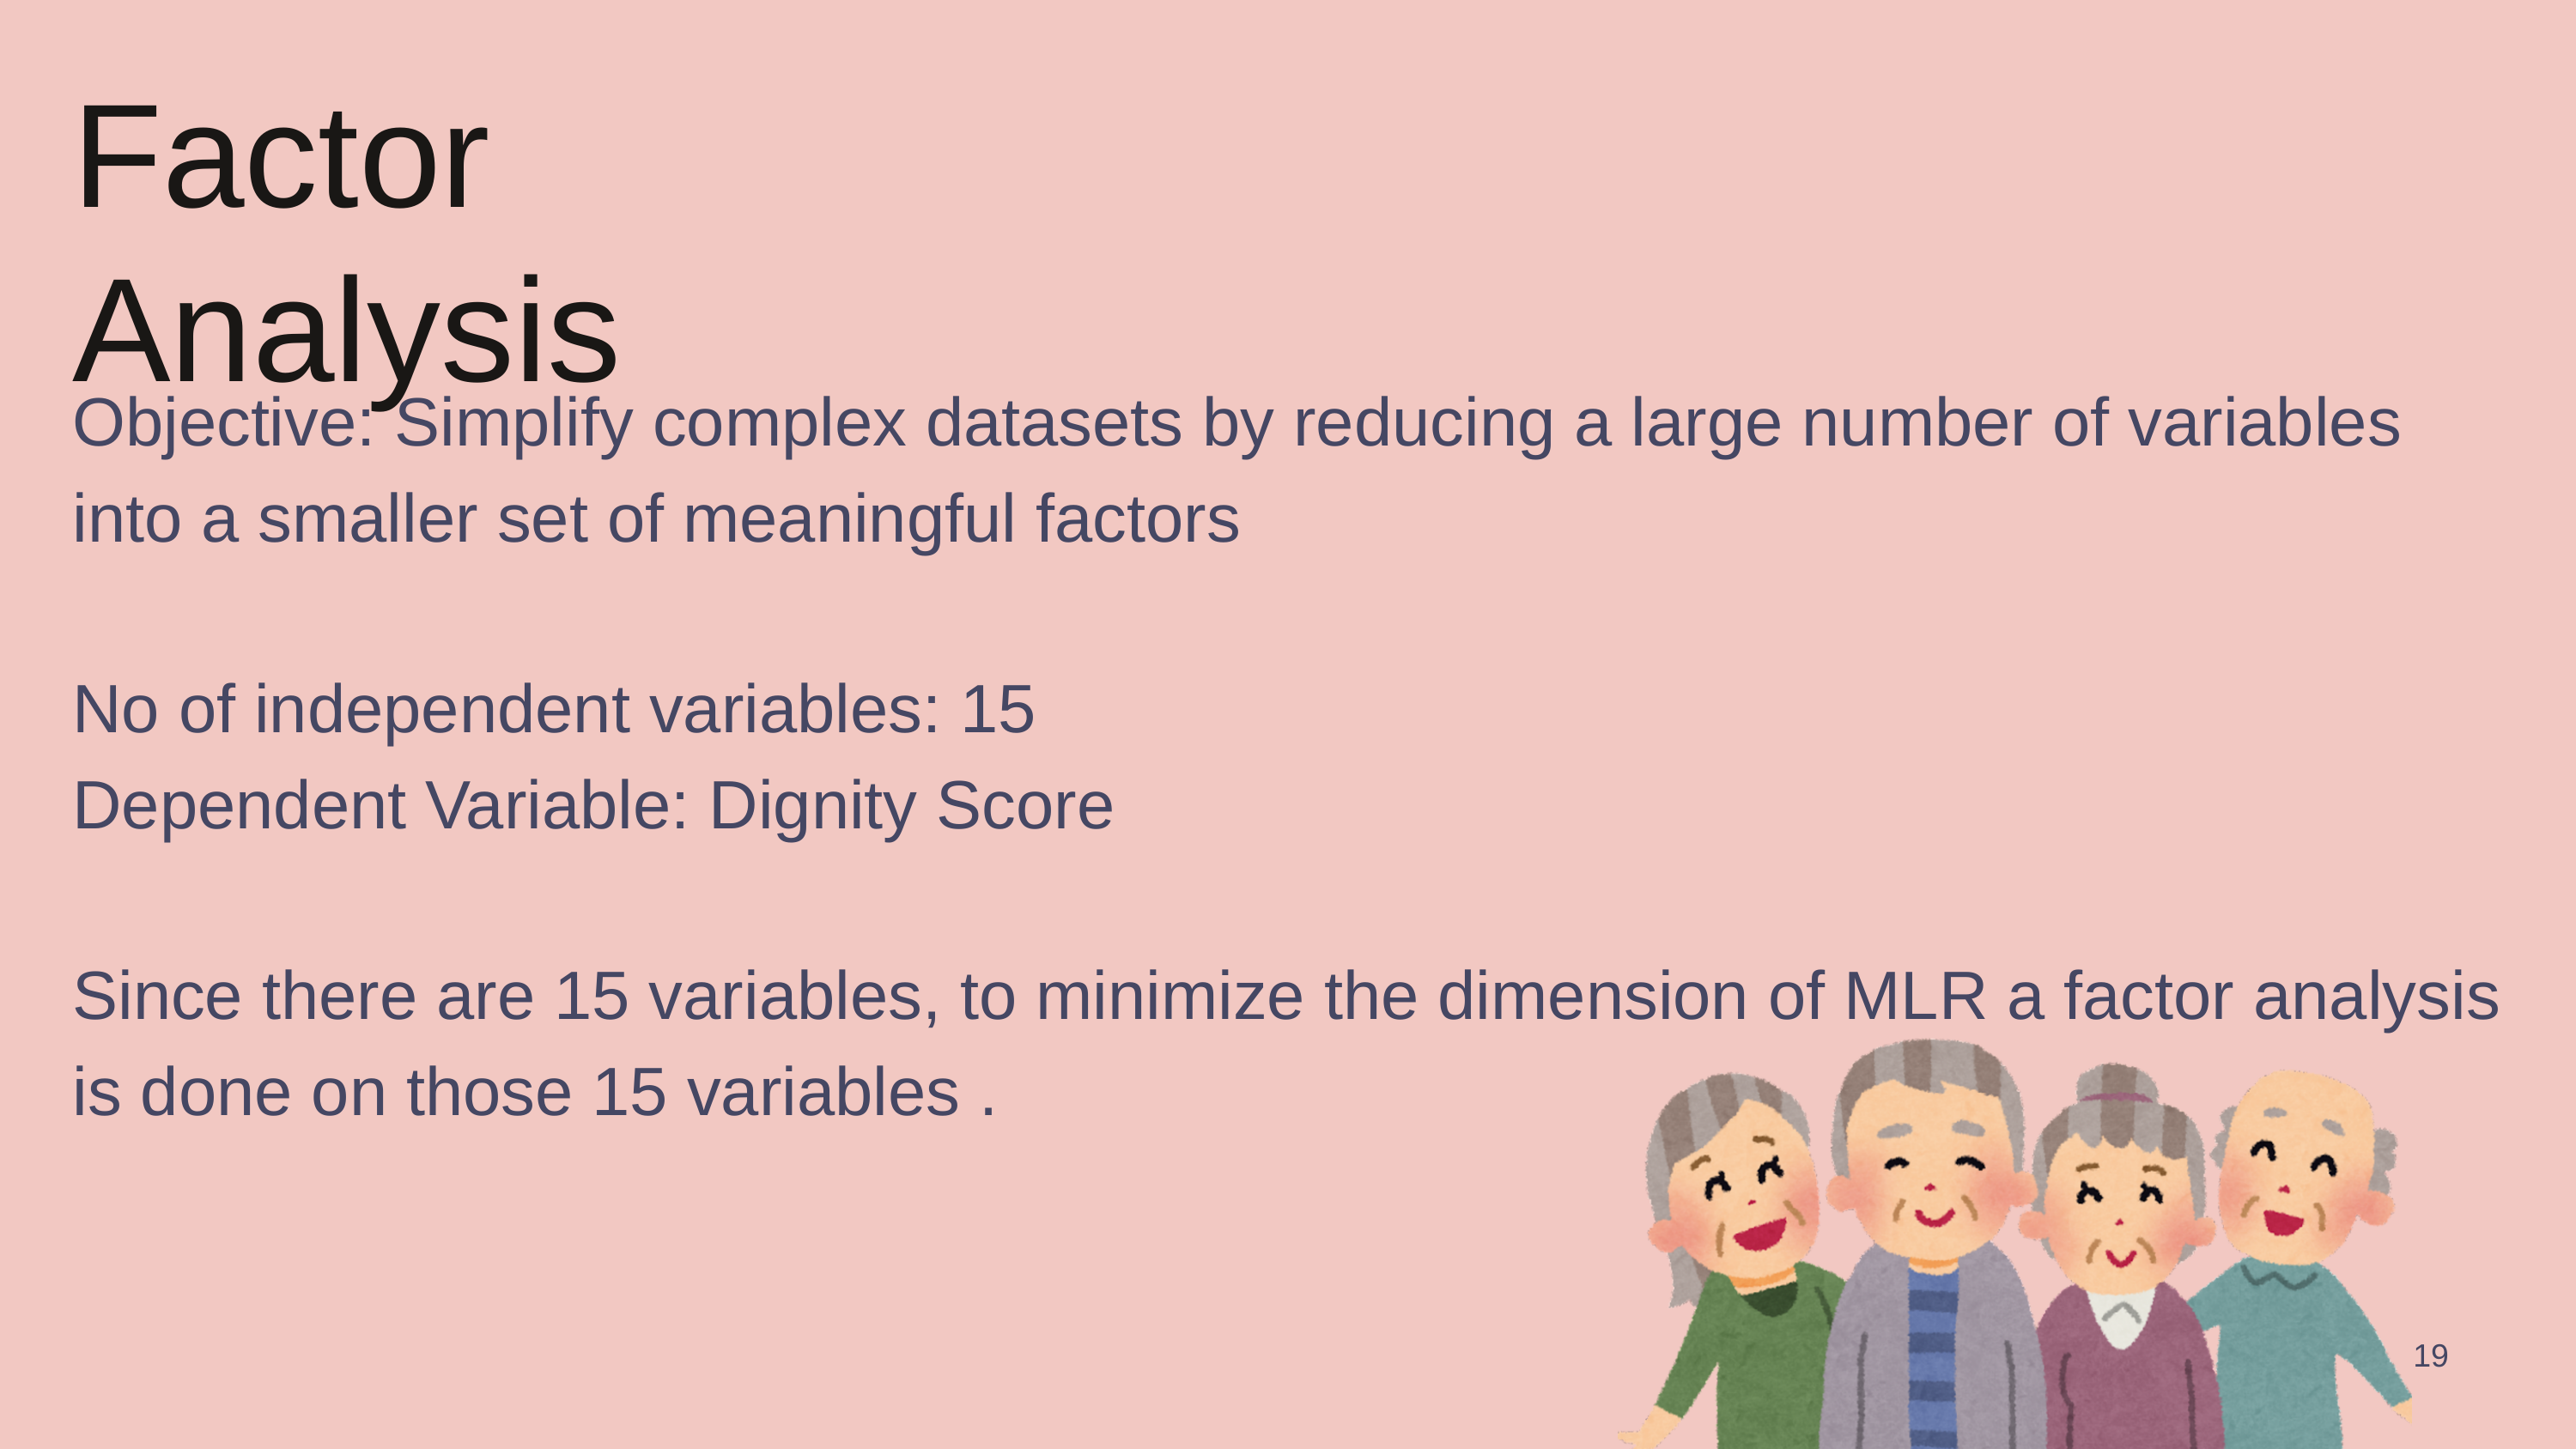

Factor Analysis
Objective: Simplify complex datasets by reducing a large number of variables into a smaller set of meaningful factors

No of independent variables: 15
Dependent Variable: Dignity Score

Since there are 15 variables, to minimize the dimension of MLR a factor analysis is done on those 15 variables .

19